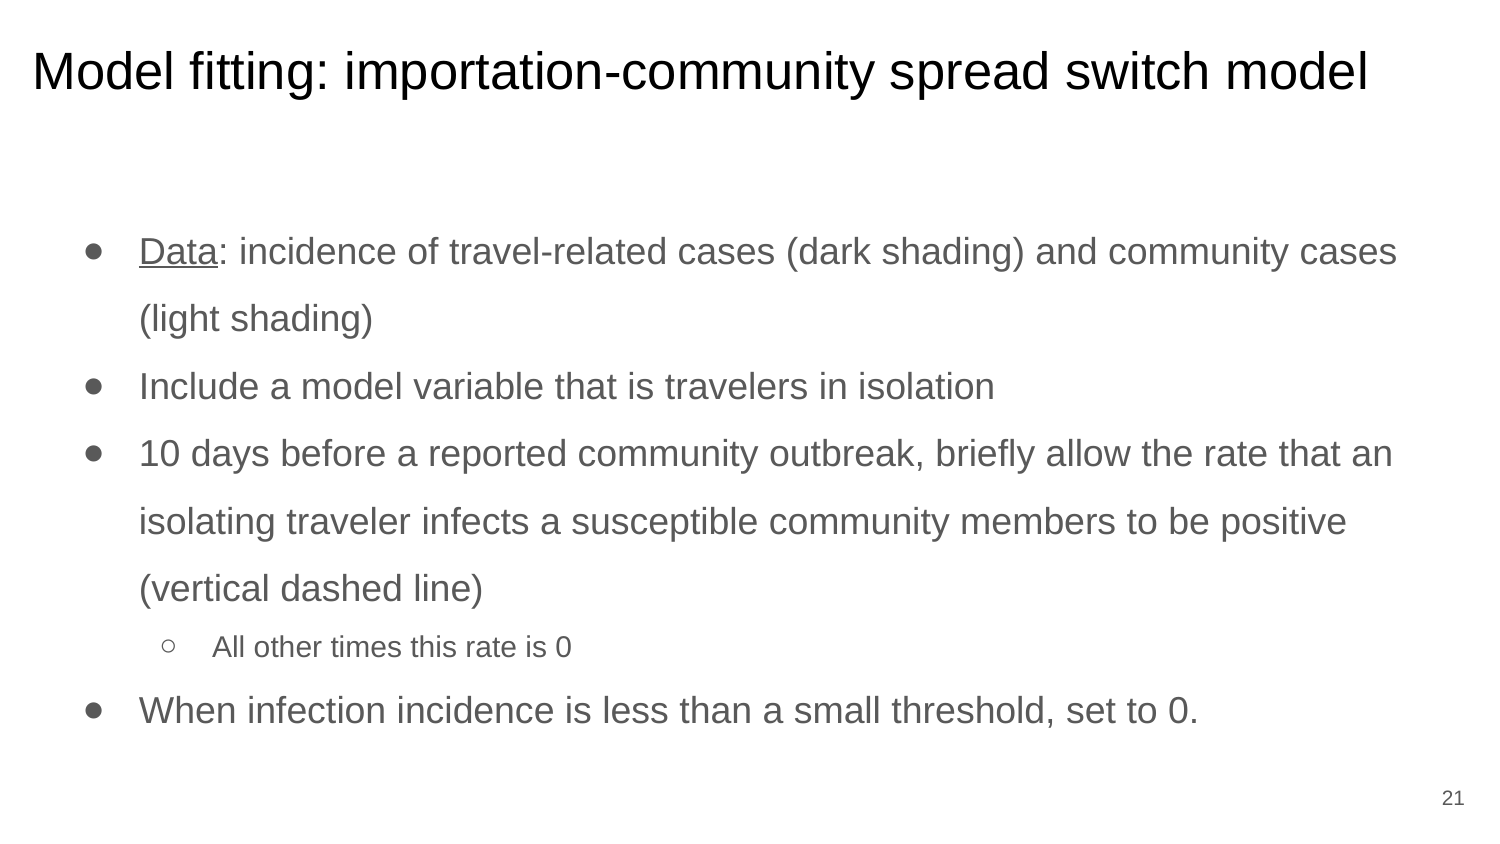

# Model fitting: importation-community spread switch model
Data: incidence of travel-related cases (dark shading) and community cases (light shading)
Include a model variable that is travelers in isolation
10 days before a reported community outbreak, briefly allow the rate that an isolating traveler infects a susceptible community members to be positive (vertical dashed line)
All other times this rate is 0
When infection incidence is less than a small threshold, set to 0.
21